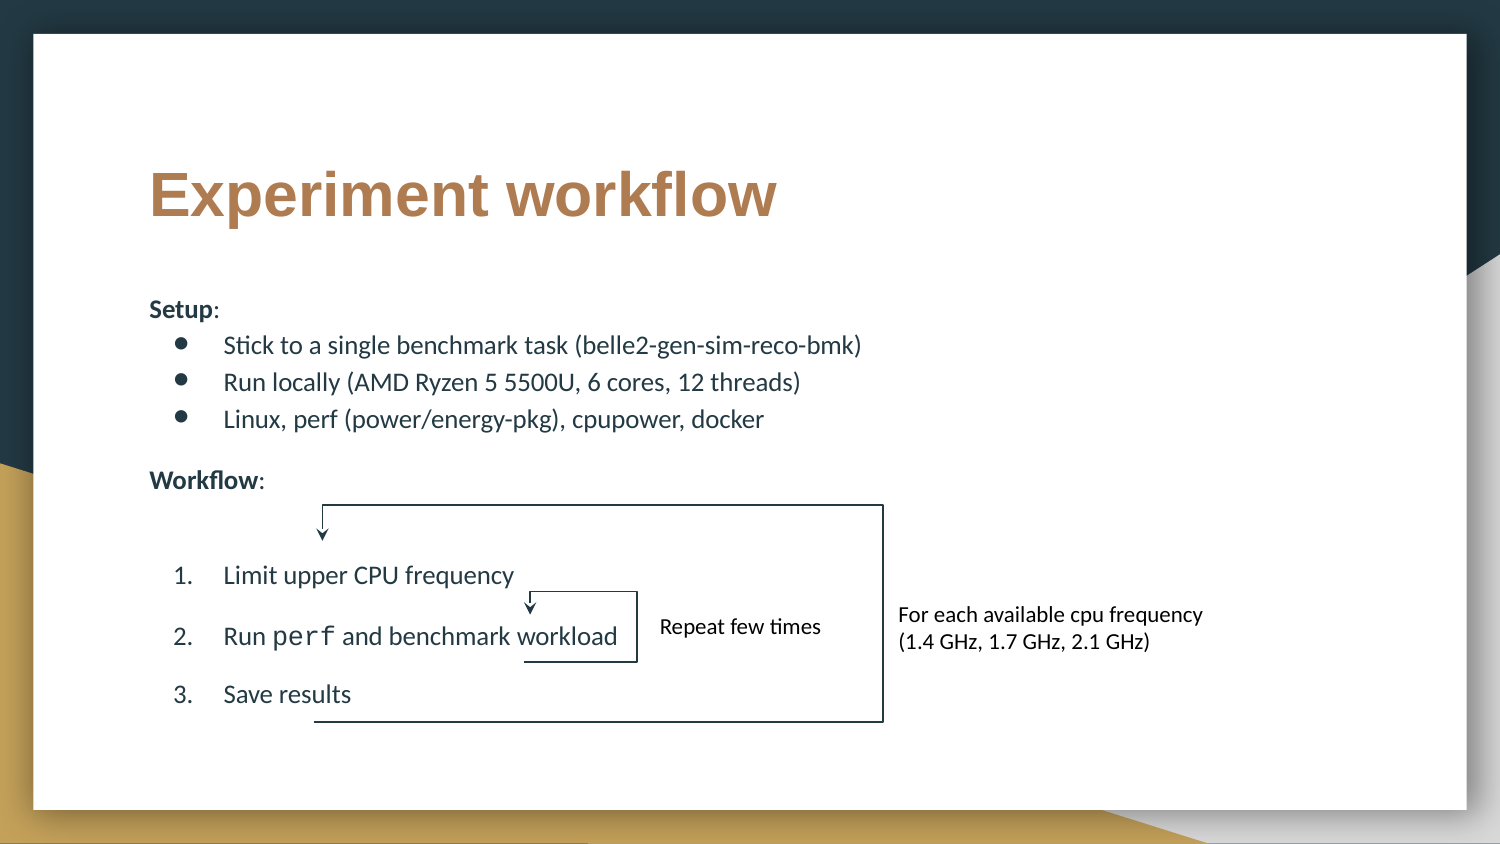

# Experiment workflow
Setup:
Stick to a single benchmark task (belle2-gen-sim-reco-bmk)
Run locally (AMD Ryzen 5 5500U, 6 cores, 12 threads)
Linux, perf (power/energy-pkg), cpupower, docker
Workflow:

Limit upper CPU frequency
Run perf and benchmark workload
Save results

For each available cpu frequency (1.4 GHz, 1.7 GHz, 2.1 GHz)

Repeat few times